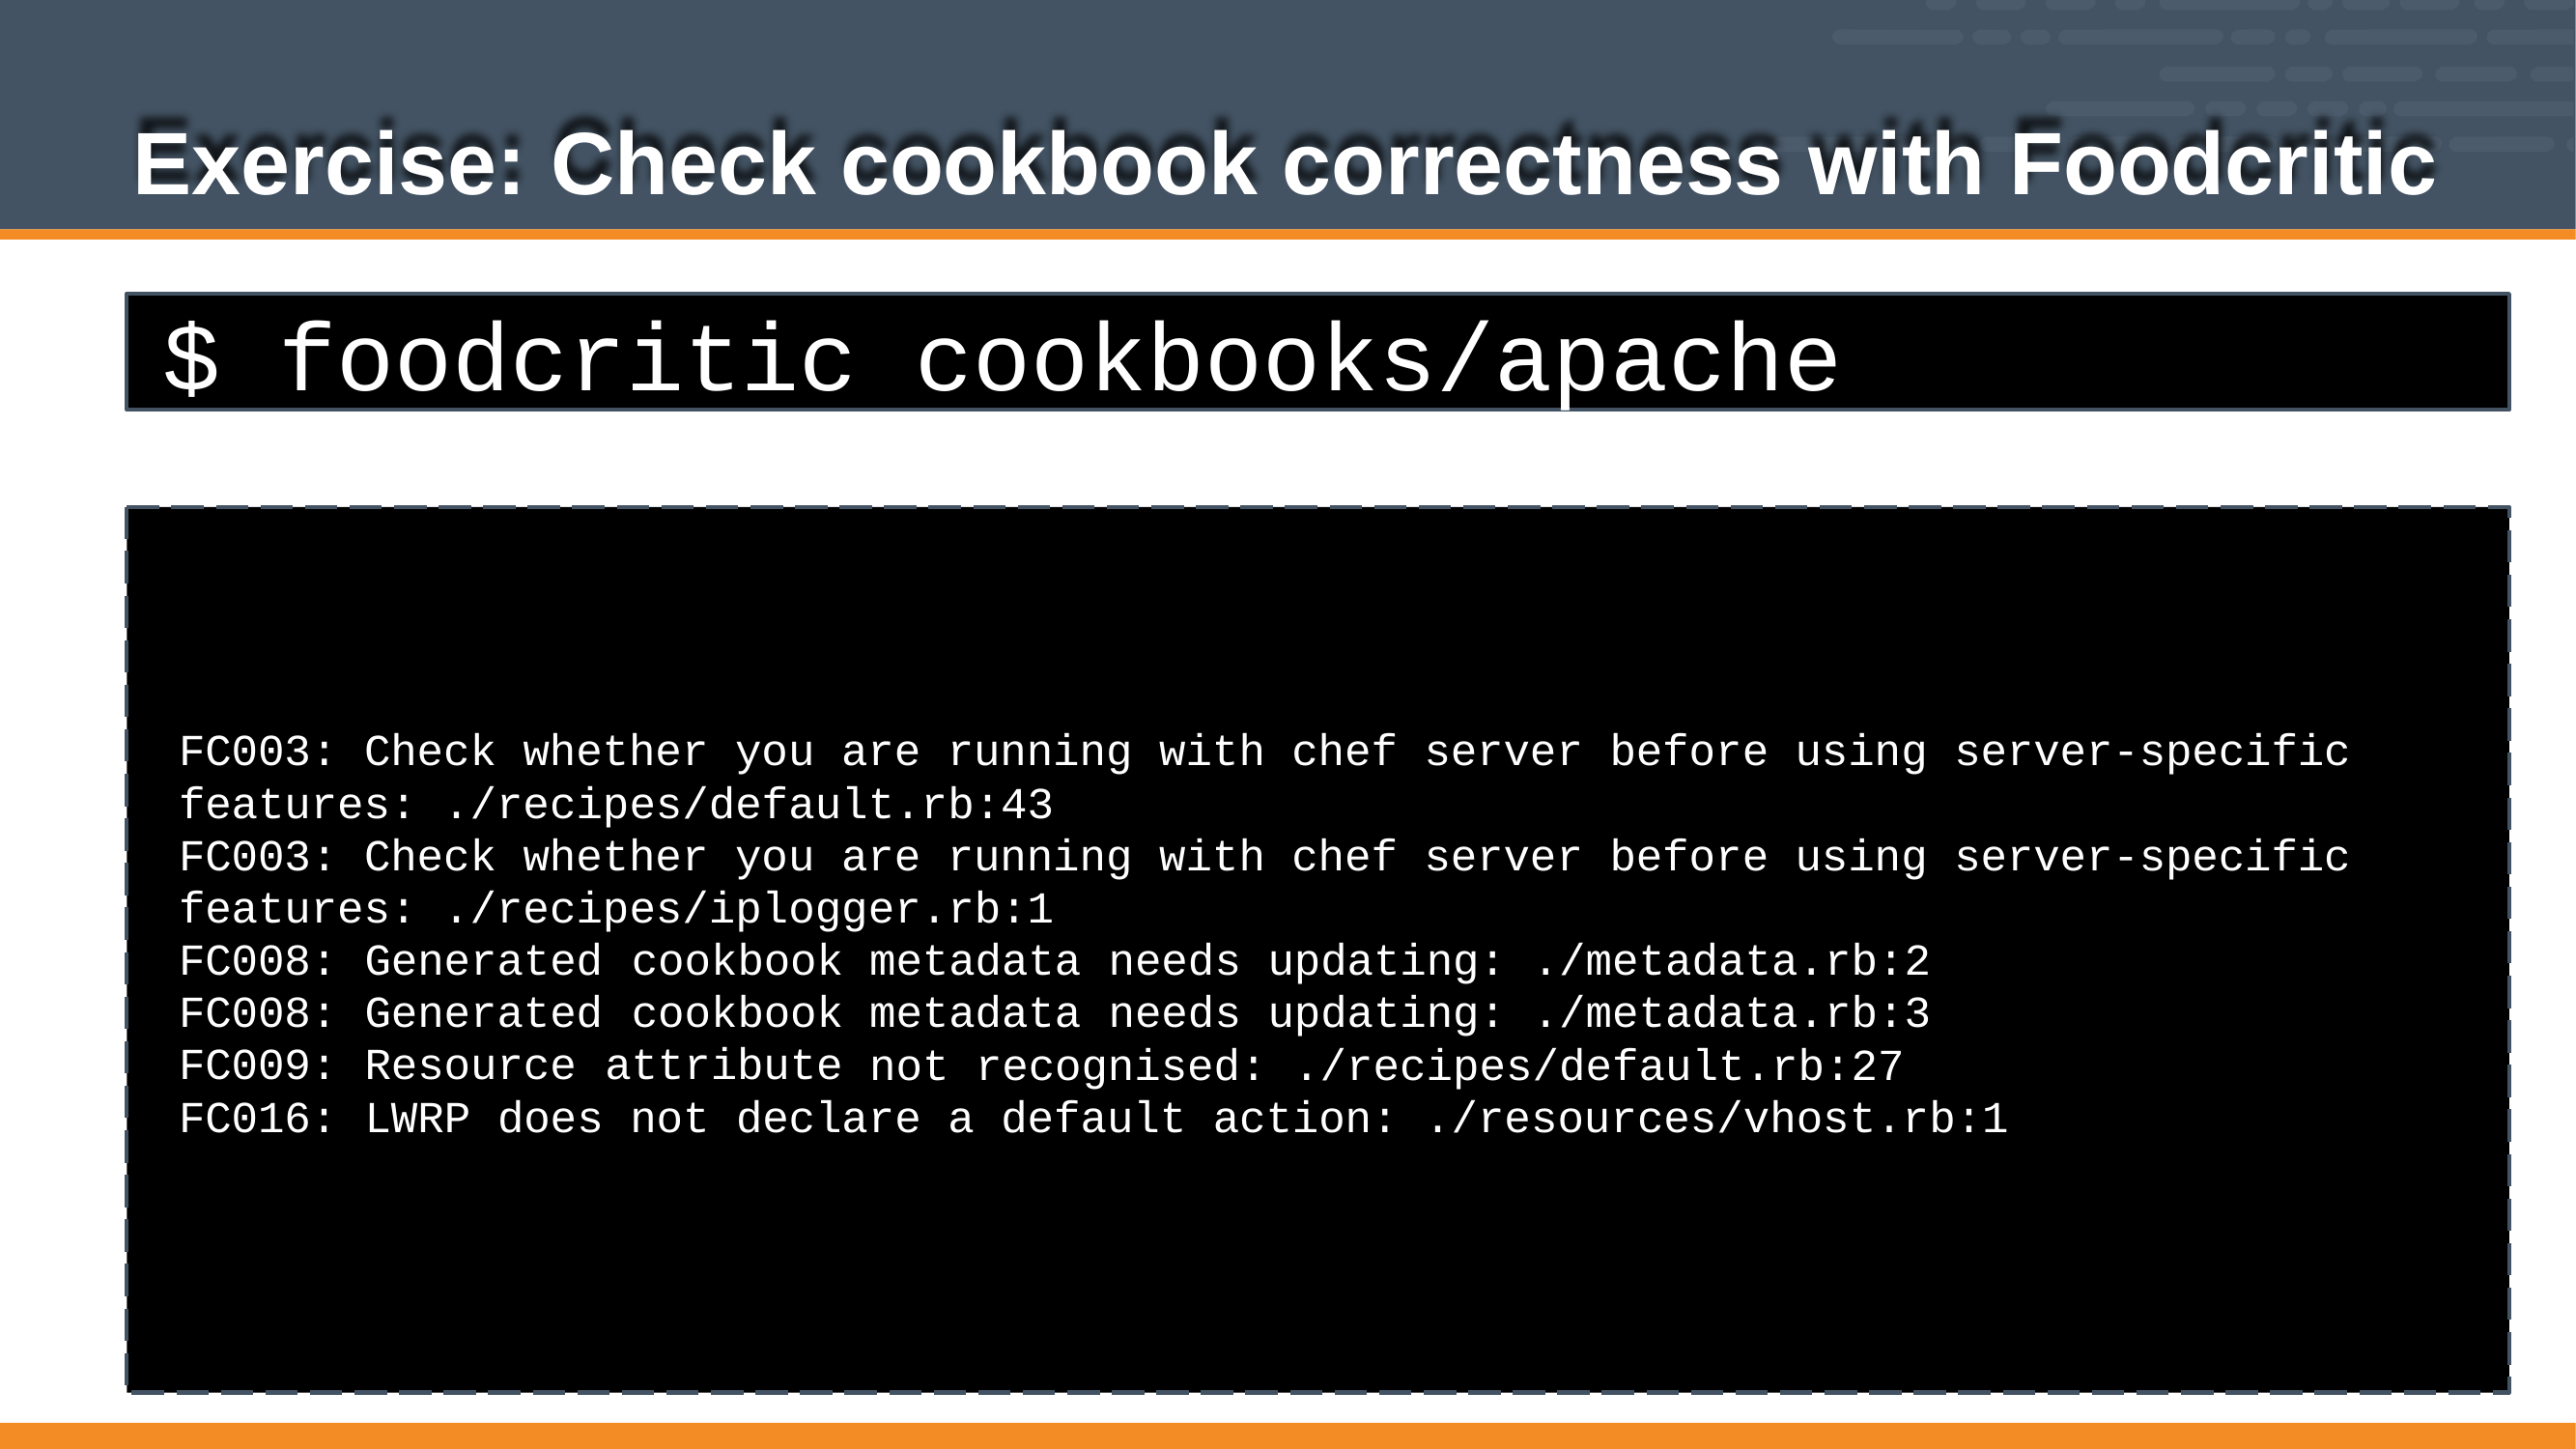

# Exercise: Check cookbook correctness with Foodcritic

$ foodcritic cookbooks/apache

FC003: Check whether you are running with chef server before using server-specific features: ./recipes/default.rb:43
FC003: Check whether you are running with chef server before using server-specific features: ./recipes/iplogger.rb:1
FC008: FC008: FC009: FC016:
Generated Generated Resource
cookbook cookbook attribute
metadata metadata
needs updating: ./metadata.rb:2 needs updating: ./metadata.rb:3
not recognised: ./recipes/default.rb:27
LWRP does not declare a default action: ./resources/vhost.rb:1